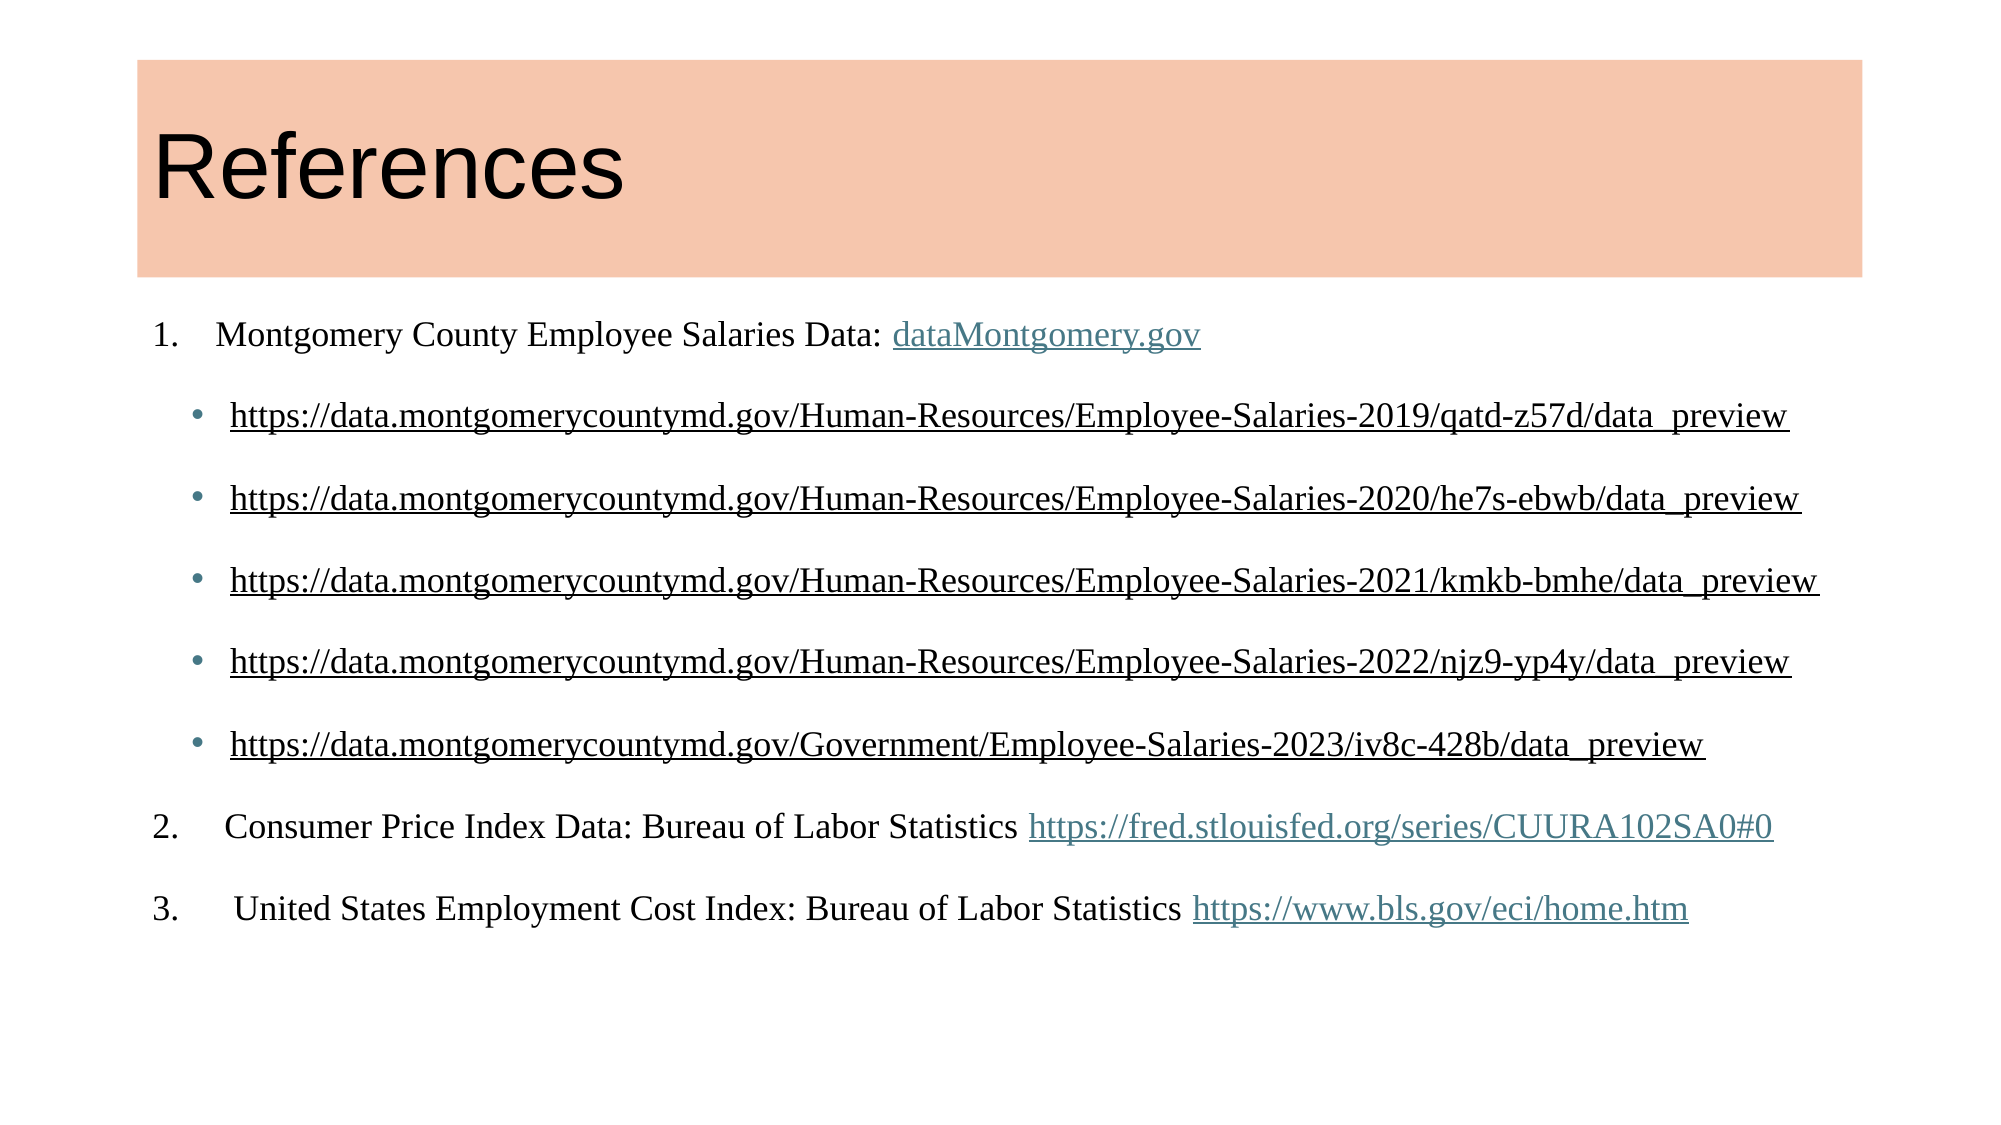

# References
1.    Montgomery County Employee Salaries Data: dataMontgomery.gov
https://data.montgomerycountymd.gov/Human-Resources/Employee-Salaries-2019/qatd-z57d/data_preview
https://data.montgomerycountymd.gov/Human-Resources/Employee-Salaries-2020/he7s-ebwb/data_preview
https://data.montgomerycountymd.gov/Human-Resources/Employee-Salaries-2021/kmkb-bmhe/data_preview
https://data.montgomerycountymd.gov/Human-Resources/Employee-Salaries-2022/njz9-yp4y/data_preview
https://data.montgomerycountymd.gov/Government/Employee-Salaries-2023/iv8c-428b/data_preview
2.     Consumer Price Index Data: Bureau of Labor Statistics https://fred.stlouisfed.org/series/CUURA102SA0#0
3.      United States Employment Cost Index: Bureau of Labor Statistics https://www.bls.gov/eci/home.htm